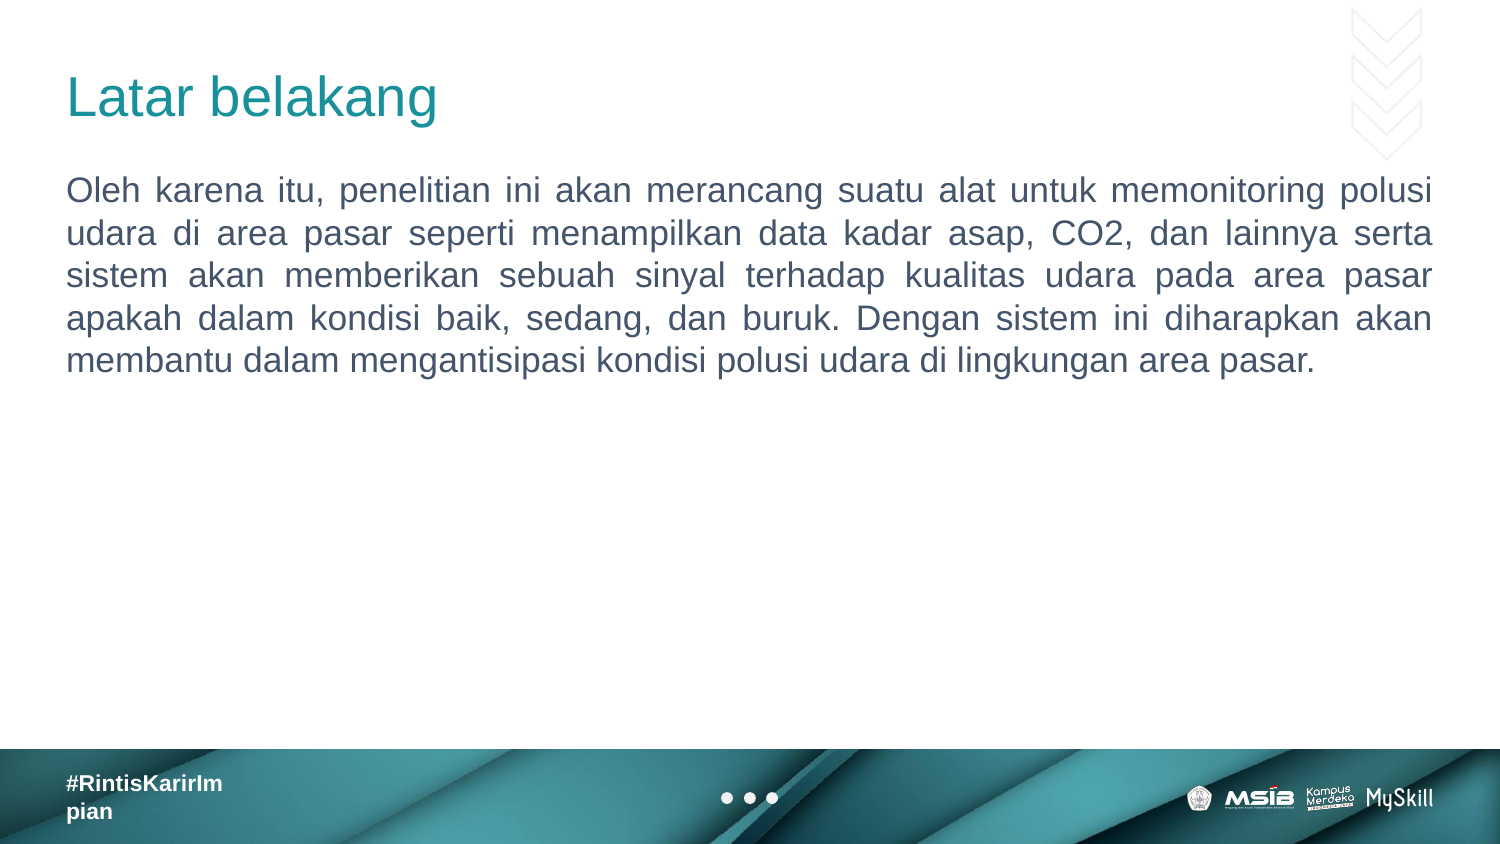

# Latar belakang
Oleh karena itu, penelitian ini akan merancang suatu alat untuk memonitoring polusi udara di area pasar seperti menampilkan data kadar asap, CO2, dan lainnya serta sistem akan memberikan sebuah sinyal terhadap kualitas udara pada area pasar apakah dalam kondisi baik, sedang, dan buruk. Dengan sistem ini diharapkan akan membantu dalam mengantisipasi kondisi polusi udara di lingkungan area pasar.